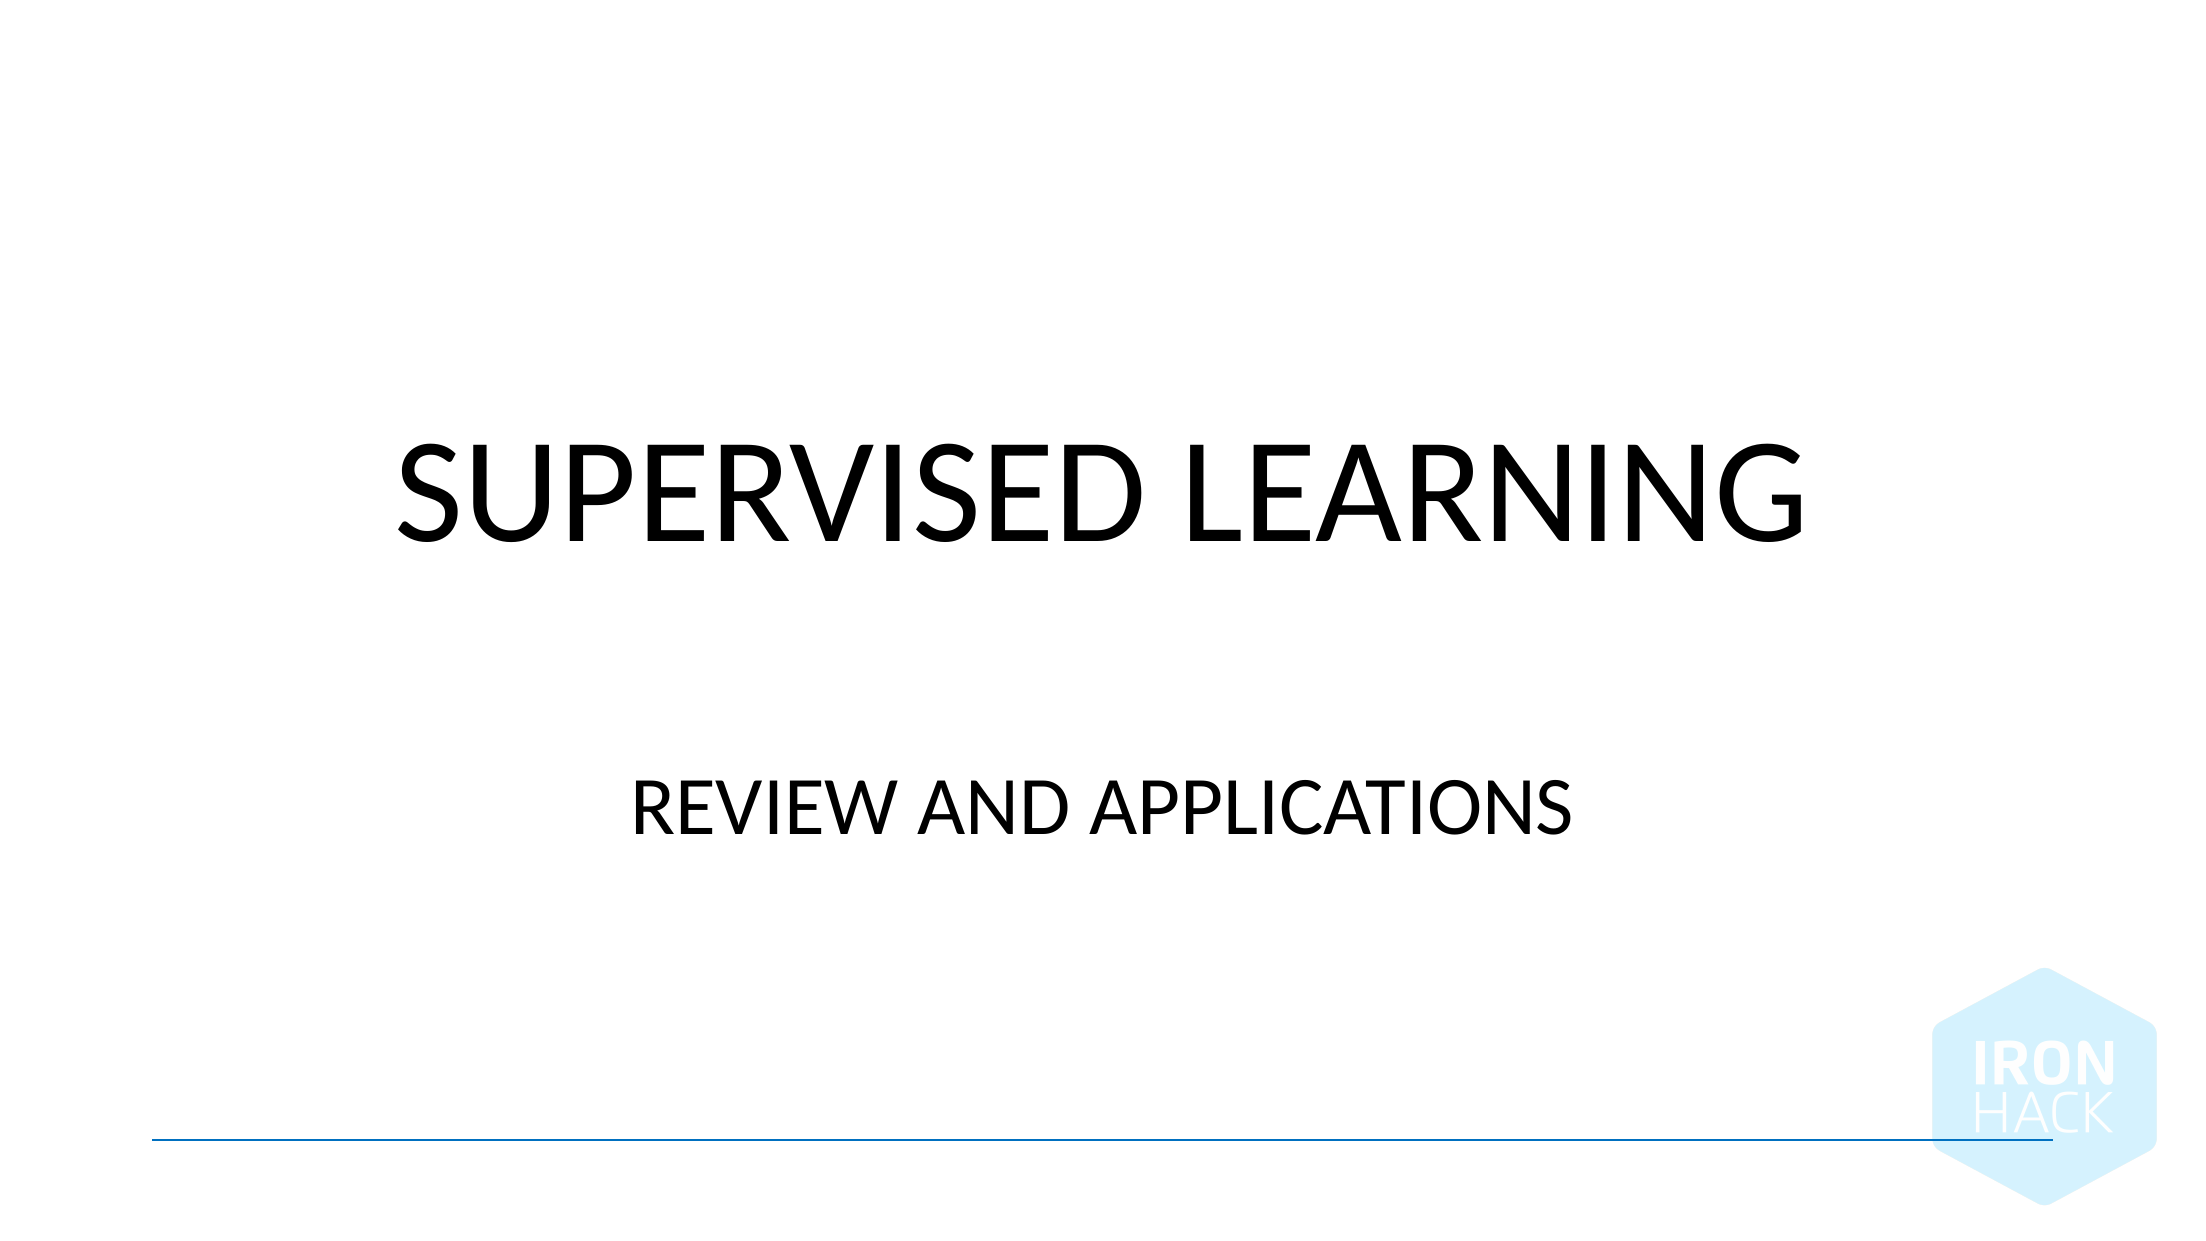

Supervised Learning

Review and applications
October 2, 2024 |
117